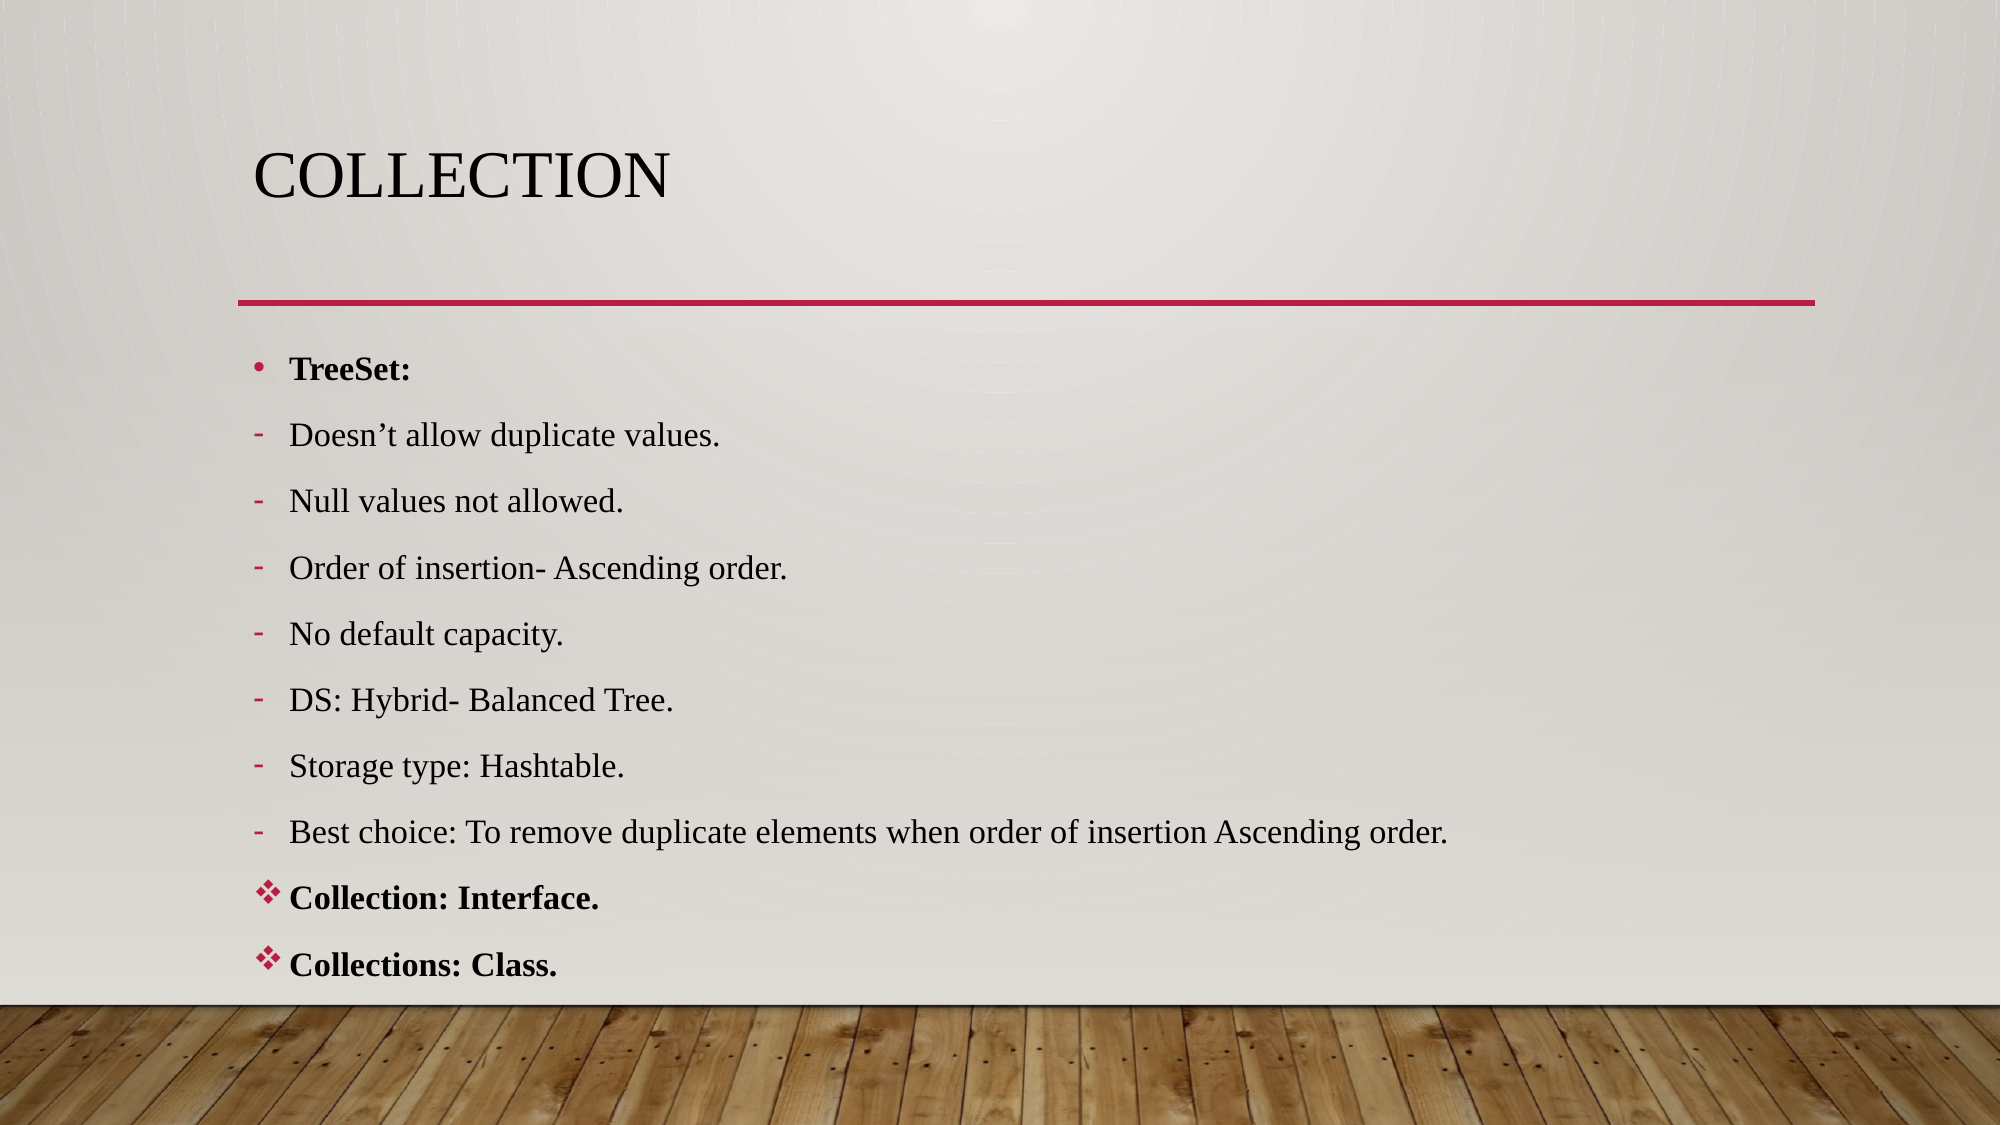

# collection
TreeSet:
Doesn’t allow duplicate values.
Null values not allowed.
Order of insertion- Ascending order.
No default capacity.
DS: Hybrid- Balanced Tree.
Storage type: Hashtable.
Best choice: To remove duplicate elements when order of insertion Ascending order.
Collection: Interface.
Collections: Class.